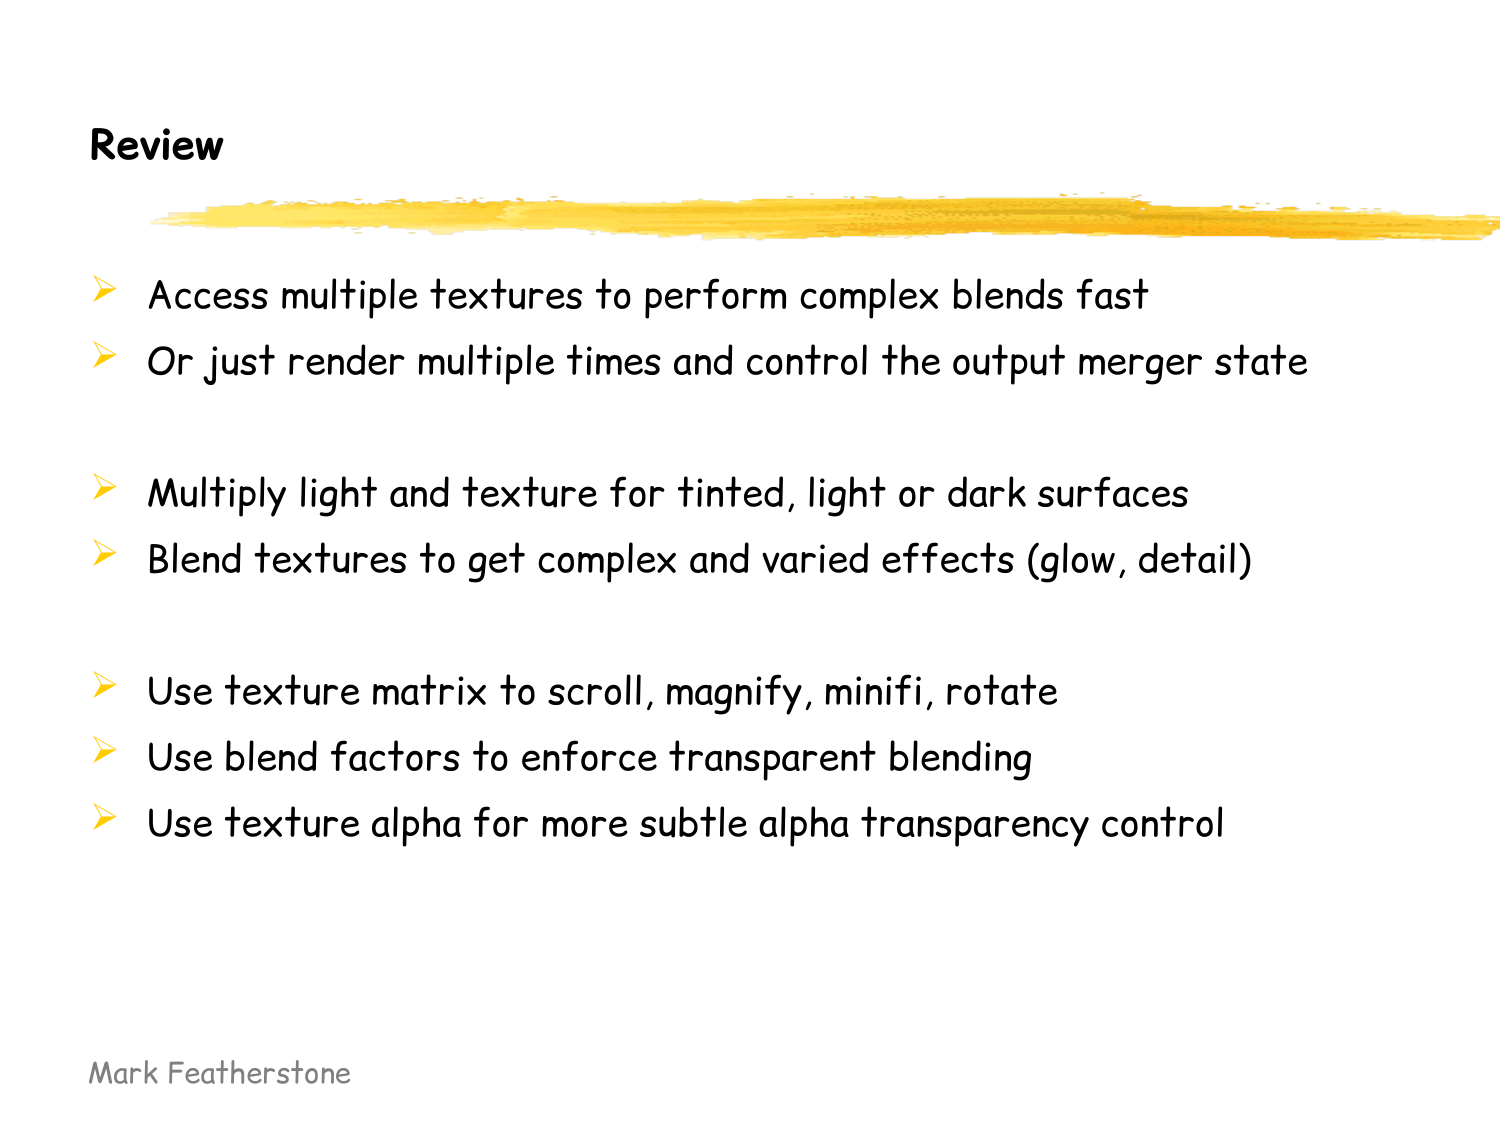

# Review
Access multiple textures to perform complex blends fast
Or just render multiple times and control the output merger state

Multiply light and texture for tinted, light or dark surfaces
Blend textures to get complex and varied effects (glow, detail)

Use texture matrix to scroll, magnify, minifi, rotate
Use blend factors to enforce transparent blending
Use texture alpha for more subtle alpha transparency control